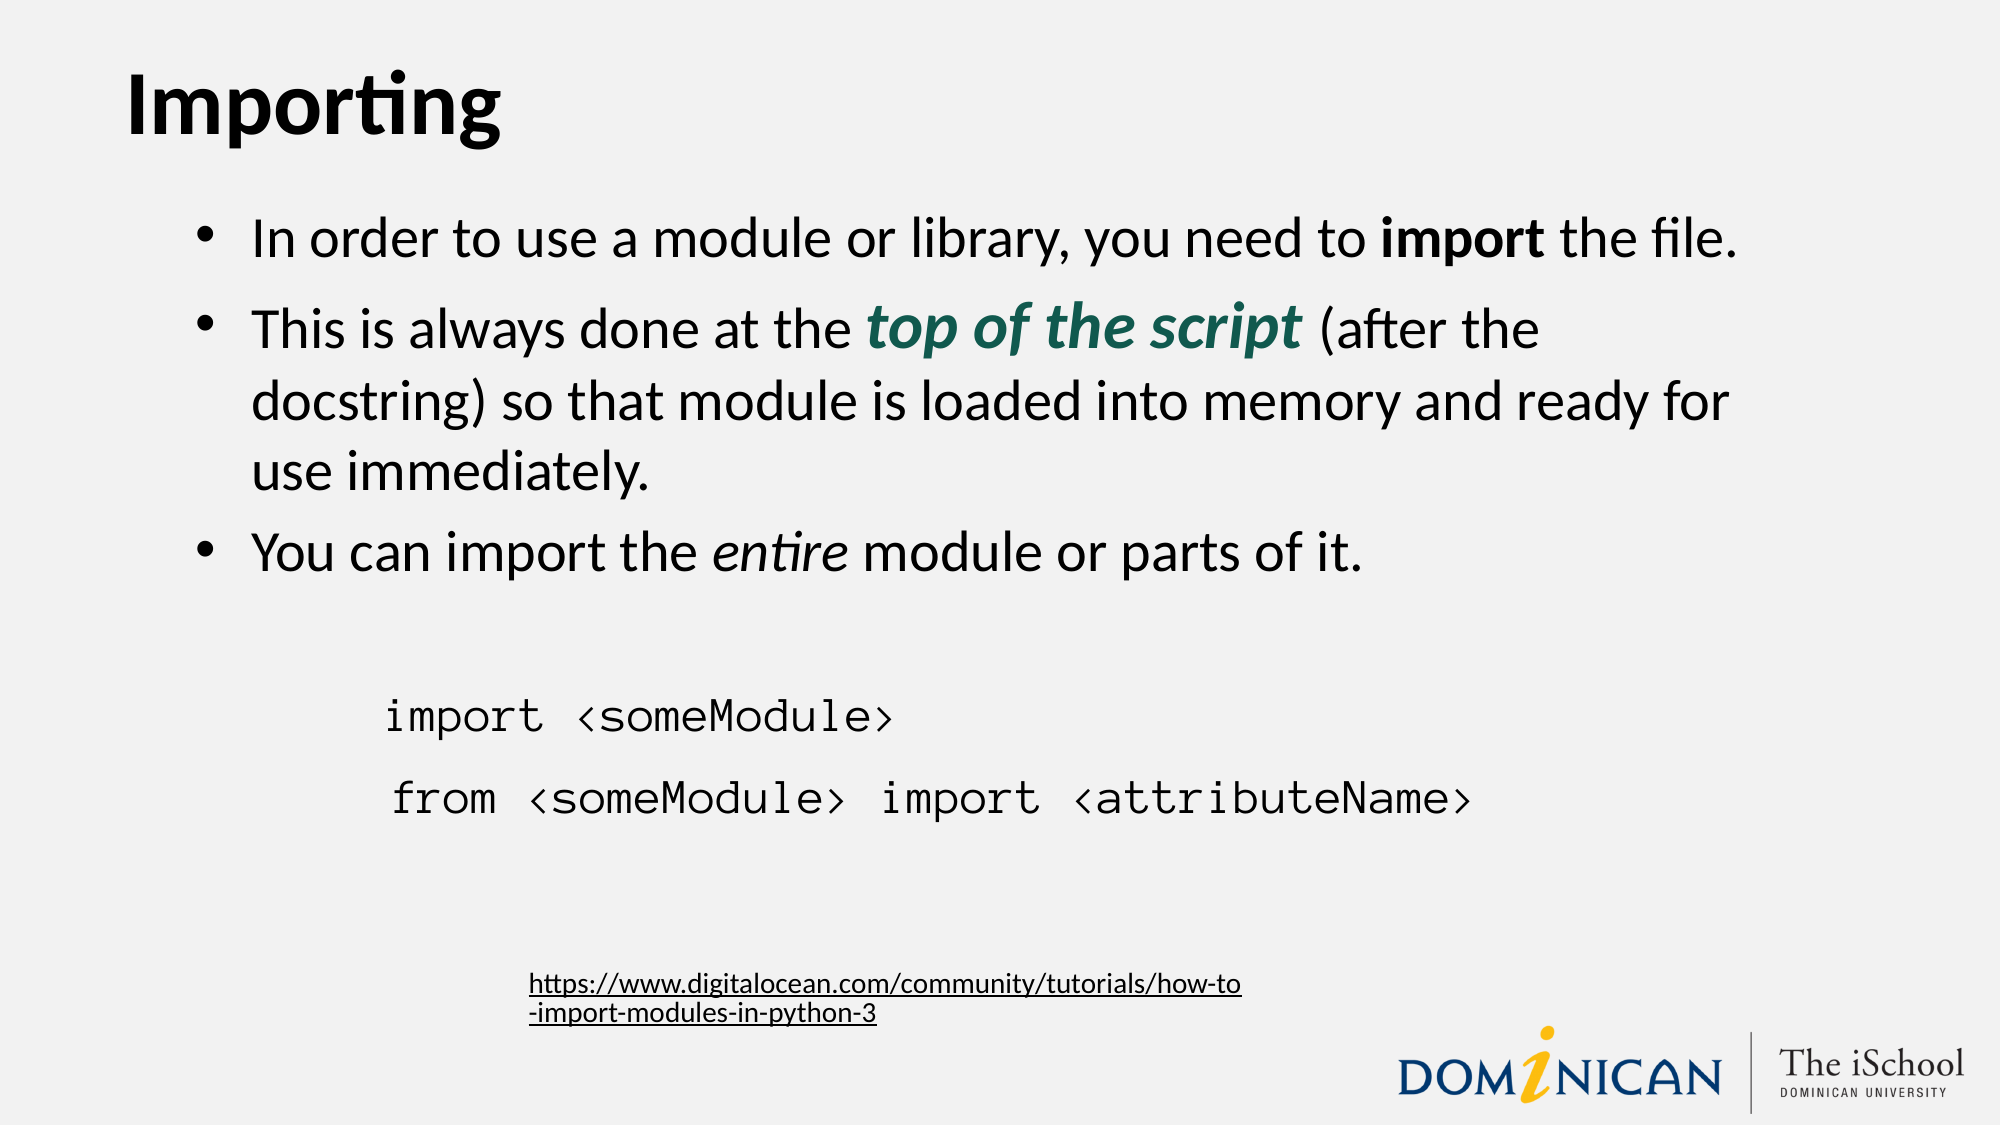

# Importing
In order to use a module or library, you need to import the file.
This is always done at the top of the script (after the docstring) so that module is loaded into memory and ready for use immediately.
You can import the entire module or parts of it.
import <someModule>
from <someModule> import <attributeName>
https://www.digitalocean.com/community/tutorials/how-to-import-modules-in-python-3